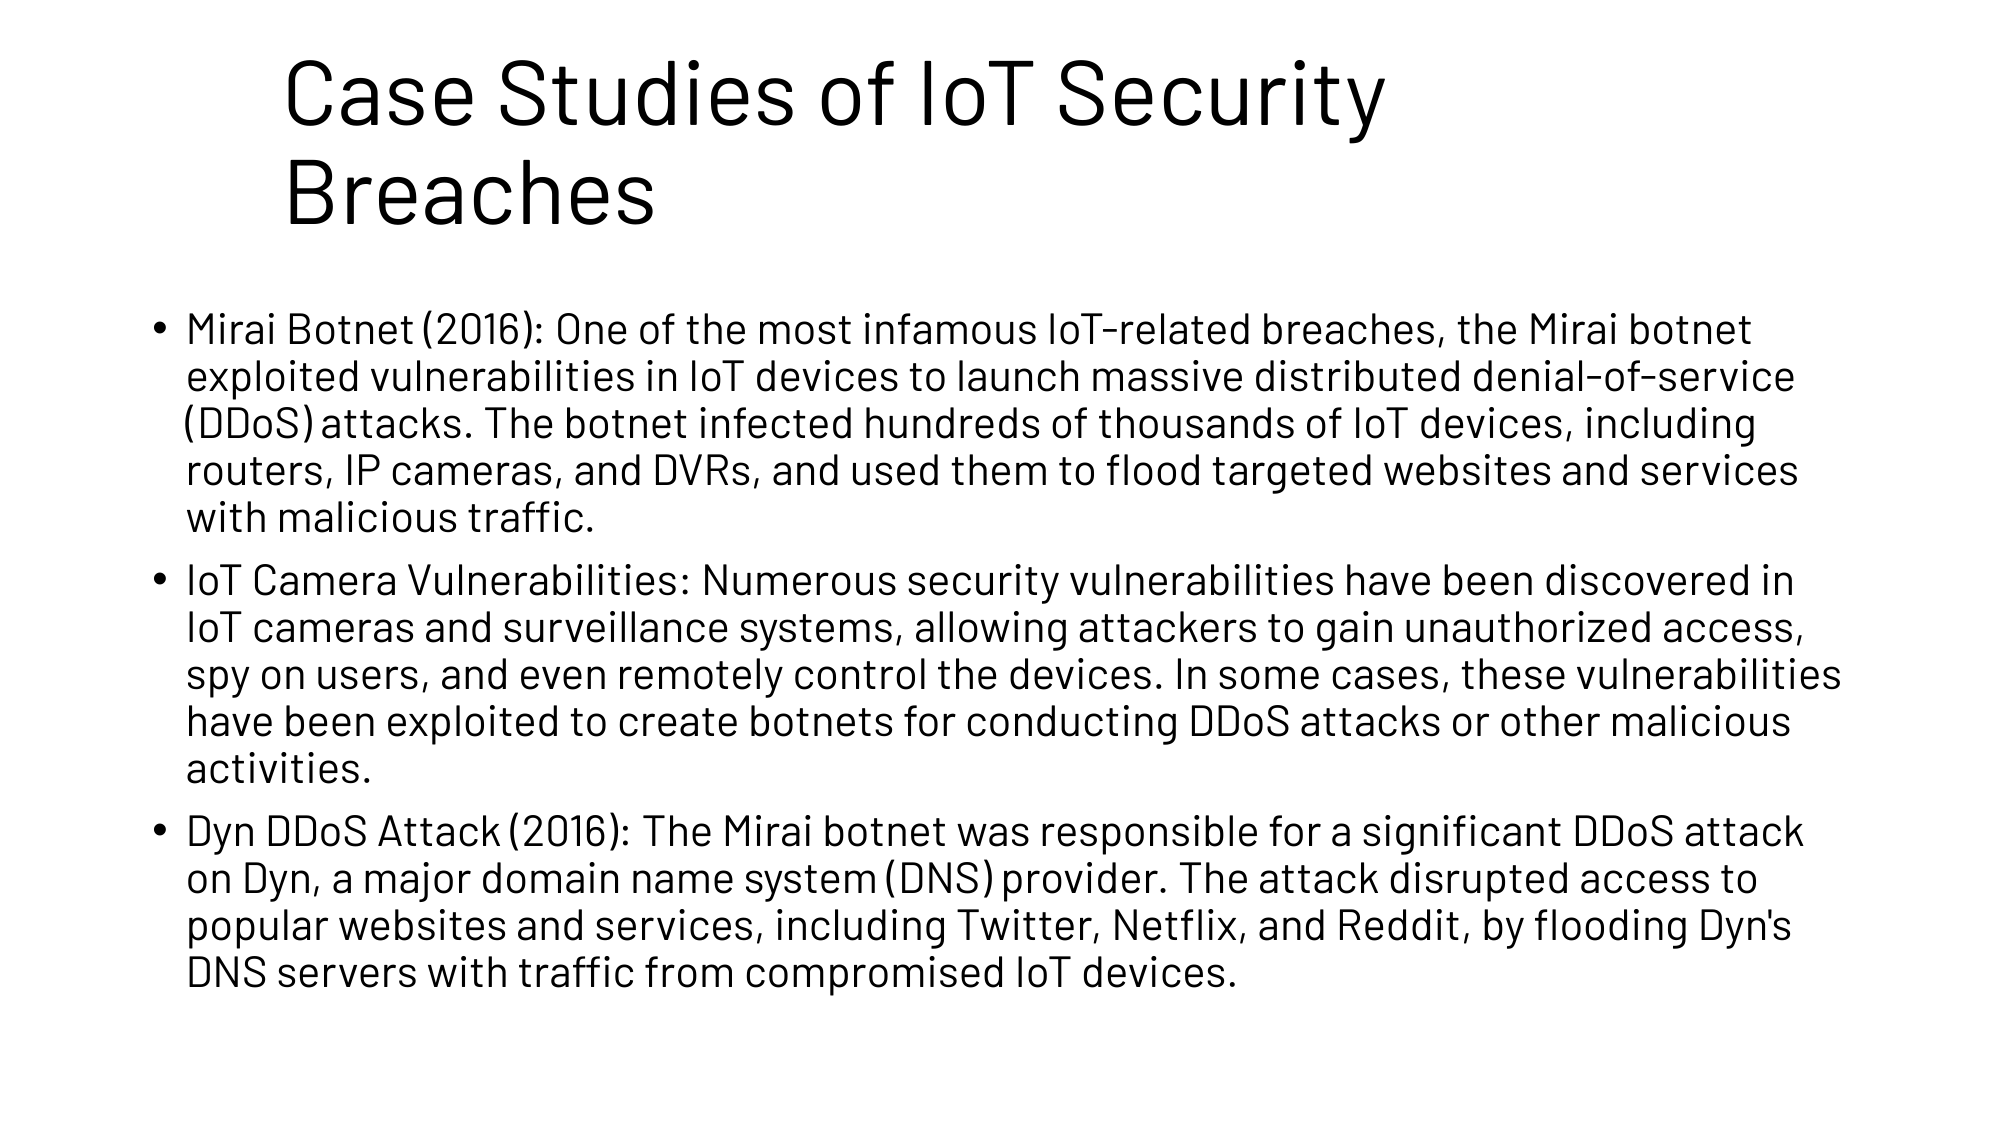

# Case Studies of IoT Security Breaches
Mirai Botnet (2016): One of the most infamous IoT-related breaches, the Mirai botnet exploited vulnerabilities in IoT devices to launch massive distributed denial-of-service (DDoS) attacks. The botnet infected hundreds of thousands of IoT devices, including routers, IP cameras, and DVRs, and used them to flood targeted websites and services with malicious traffic.
IoT Camera Vulnerabilities: Numerous security vulnerabilities have been discovered in IoT cameras and surveillance systems, allowing attackers to gain unauthorized access, spy on users, and even remotely control the devices. In some cases, these vulnerabilities have been exploited to create botnets for conducting DDoS attacks or other malicious activities.
Dyn DDoS Attack (2016): The Mirai botnet was responsible for a significant DDoS attack on Dyn, a major domain name system (DNS) provider. The attack disrupted access to popular websites and services, including Twitter, Netflix, and Reddit, by flooding Dyn's DNS servers with traffic from compromised IoT devices.